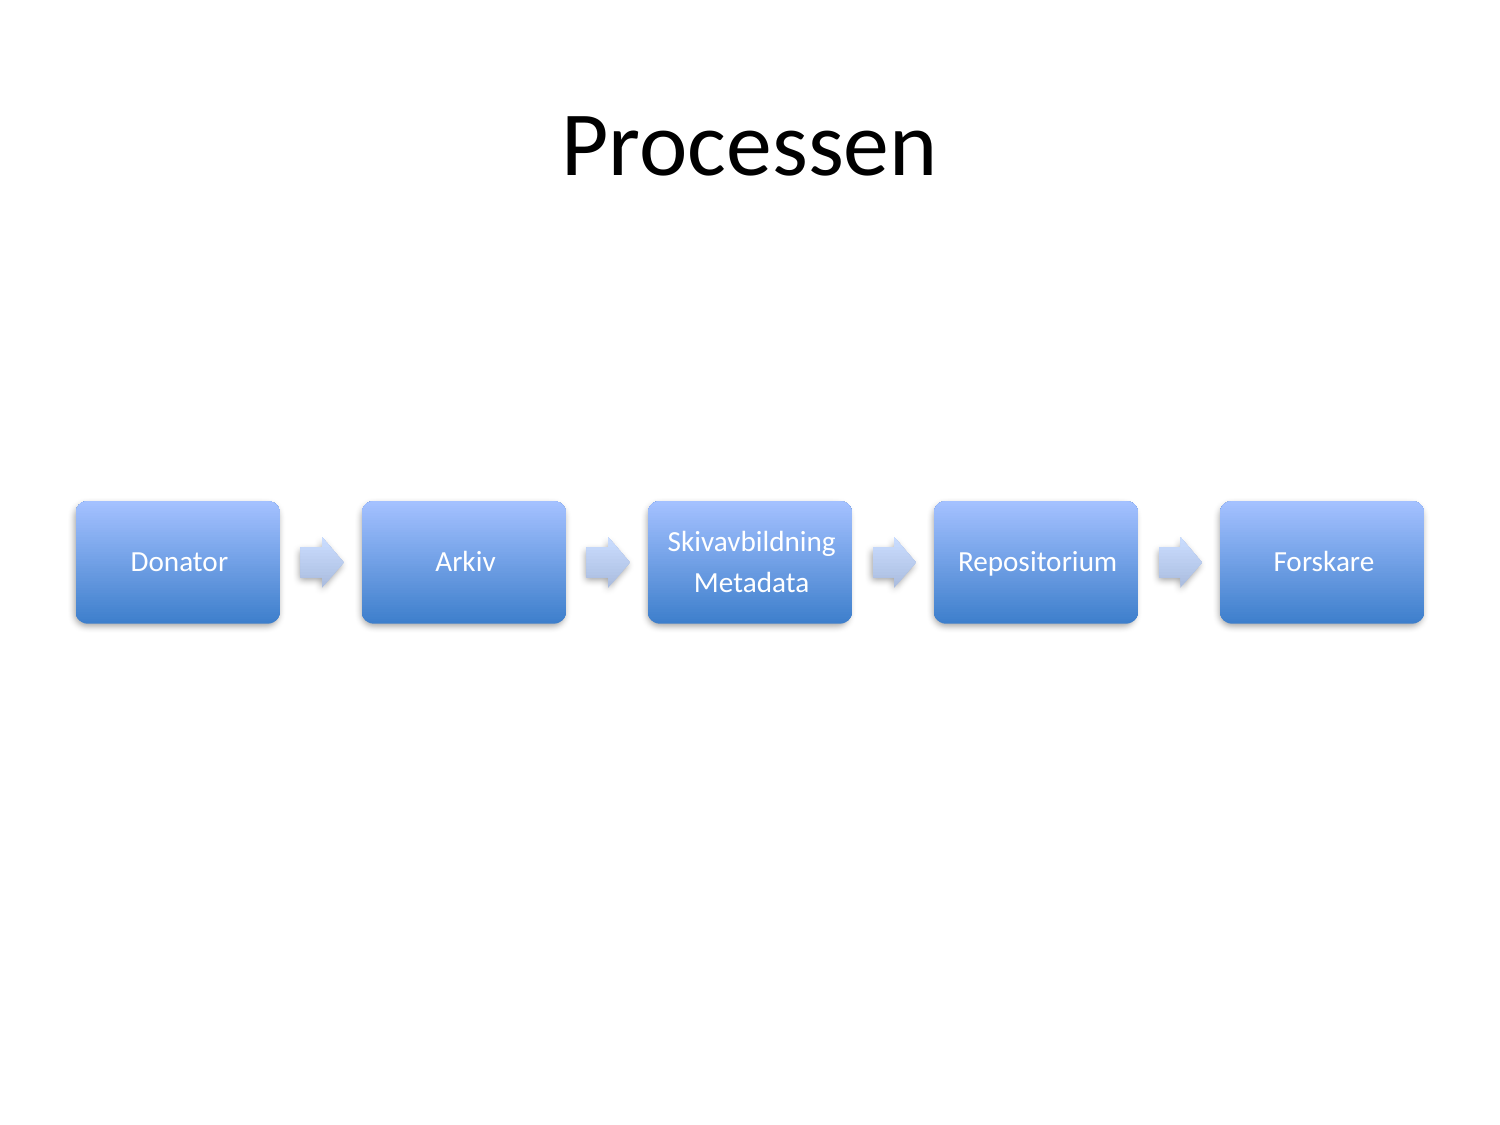

# Processen
Donator

Arkiv

Skivavbildning
Metadata

Repositorium

Forskare